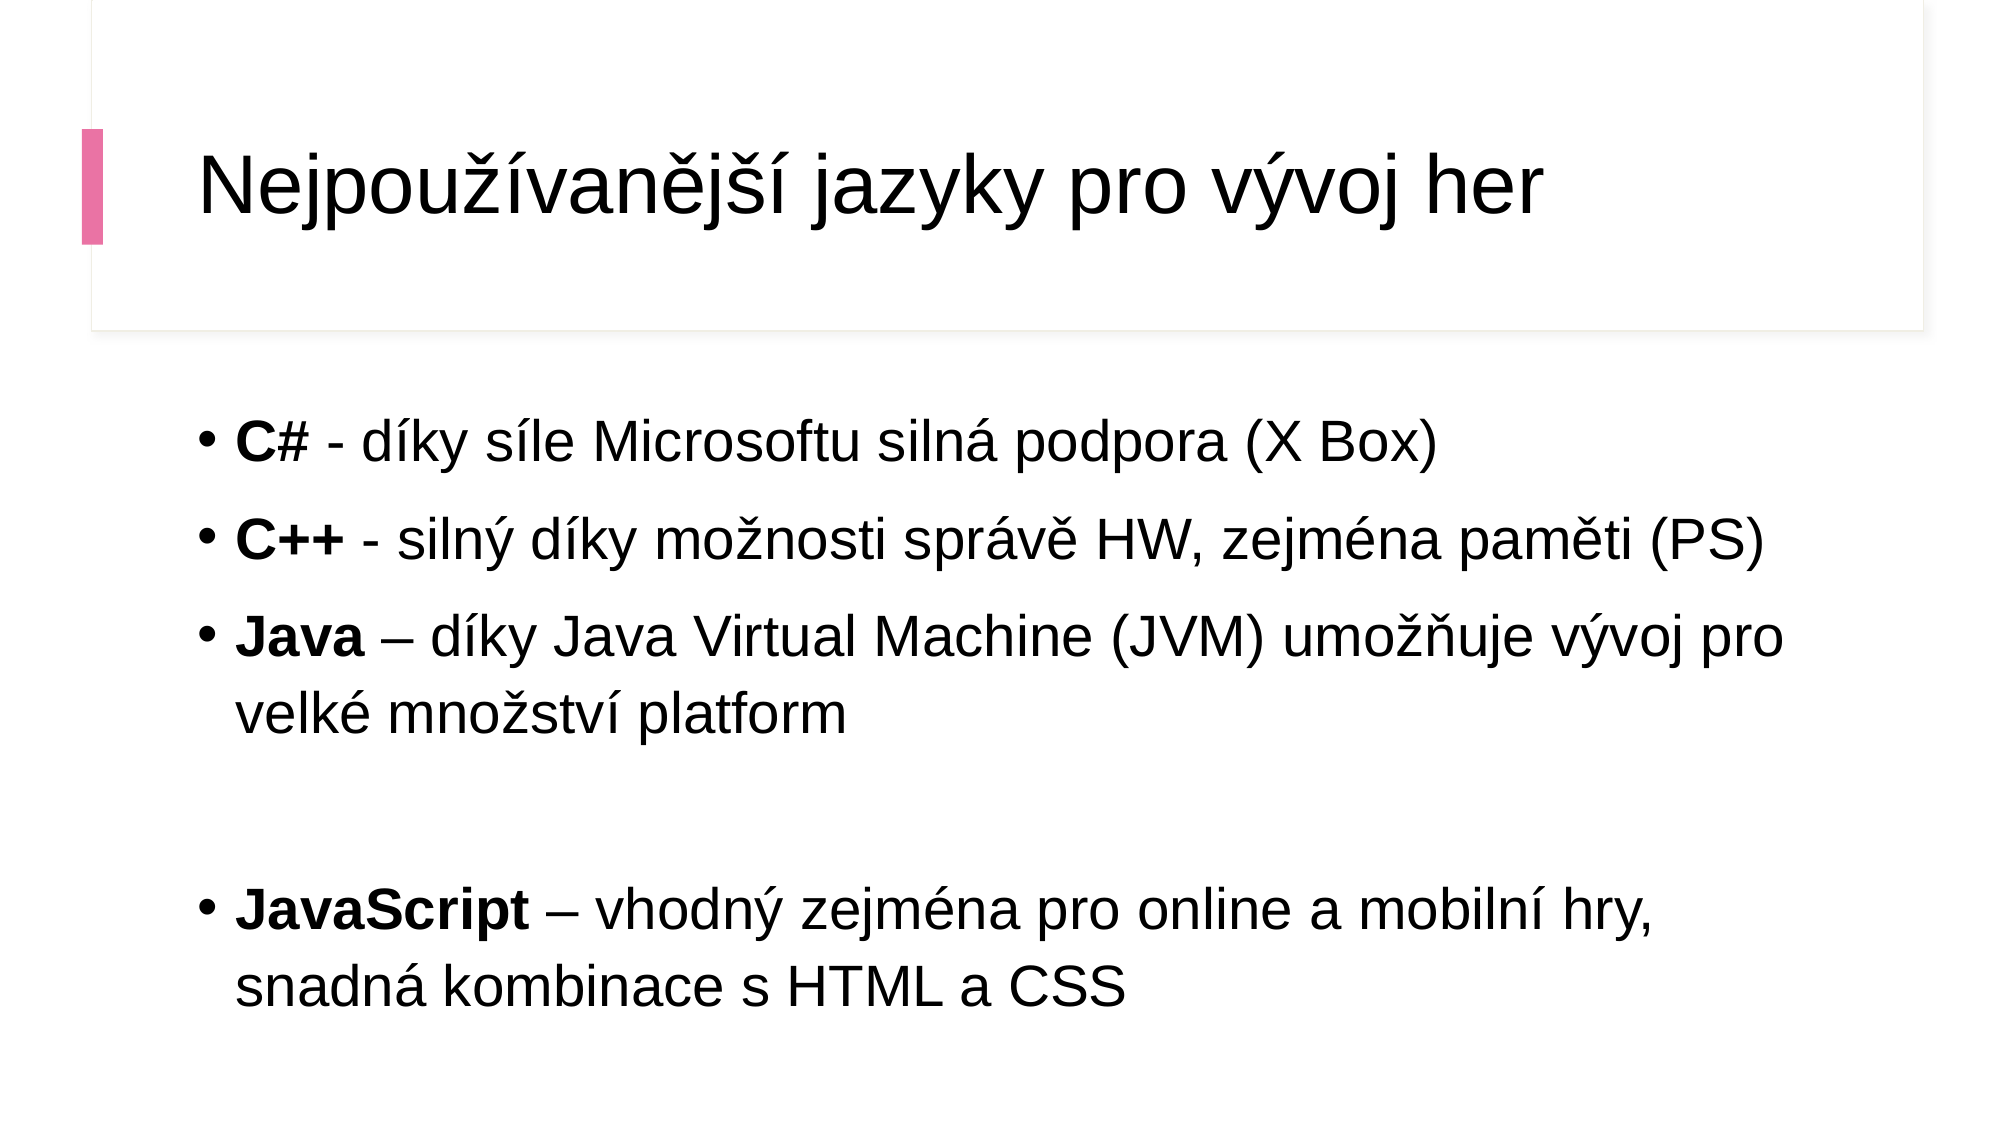

# Nejpoužívanější jazyky pro vývoj her
C# - díky síle Microsoftu silná podpora (X Box)
C++ - silný díky možnosti správě HW, zejména paměti (PS)
Java – díky Java Virtual Machine (JVM) umožňuje vývoj pro velké množství platform

JavaScript – vhodný zejména pro online a mobilní hry, snadná kombinace s HTML a CSS